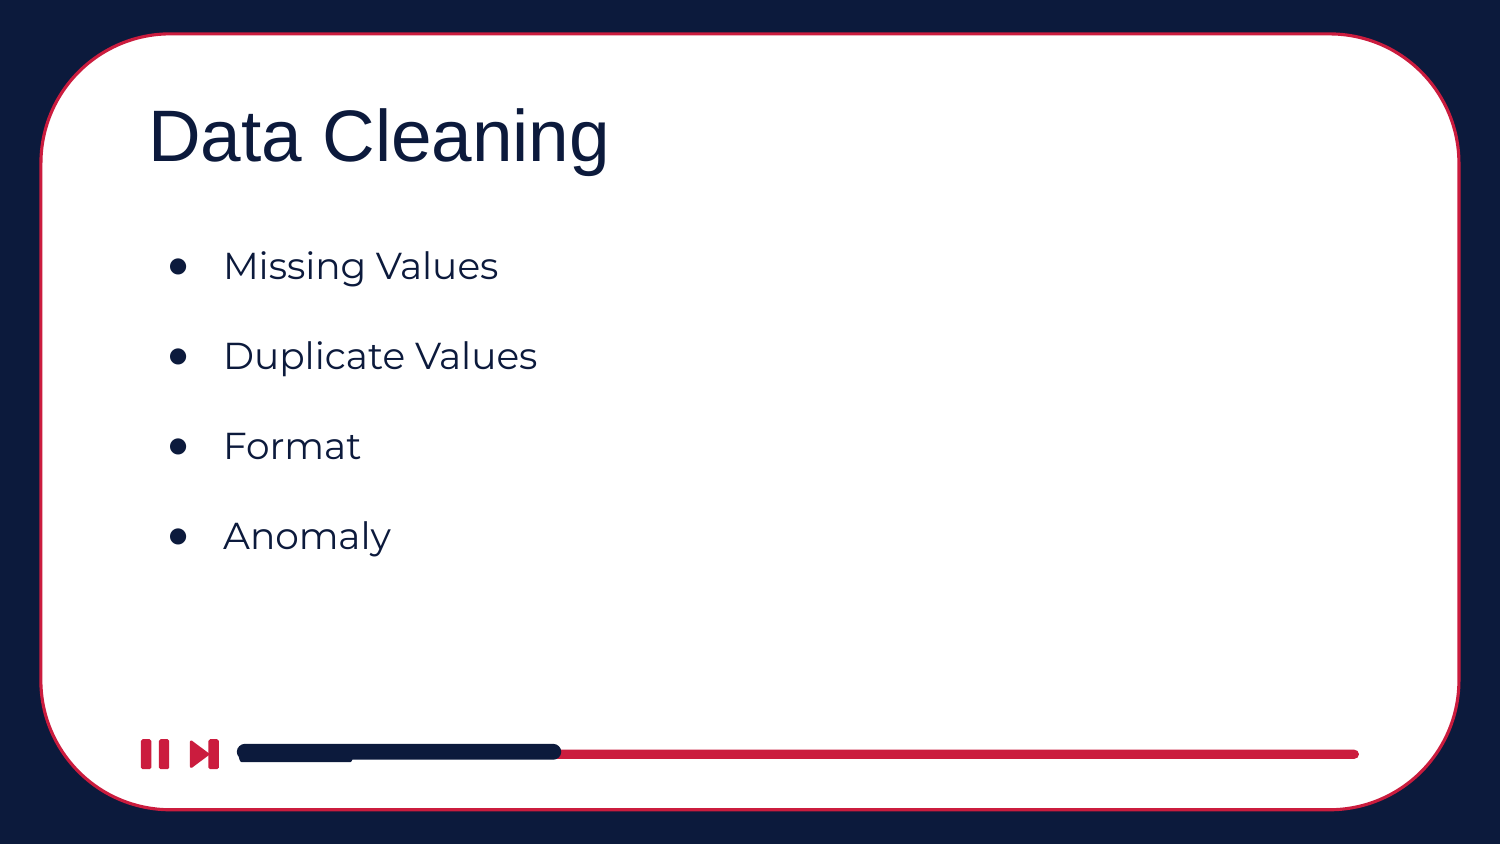

# Data Cleaning
Missing Values

Duplicate Values

Format

Anomaly